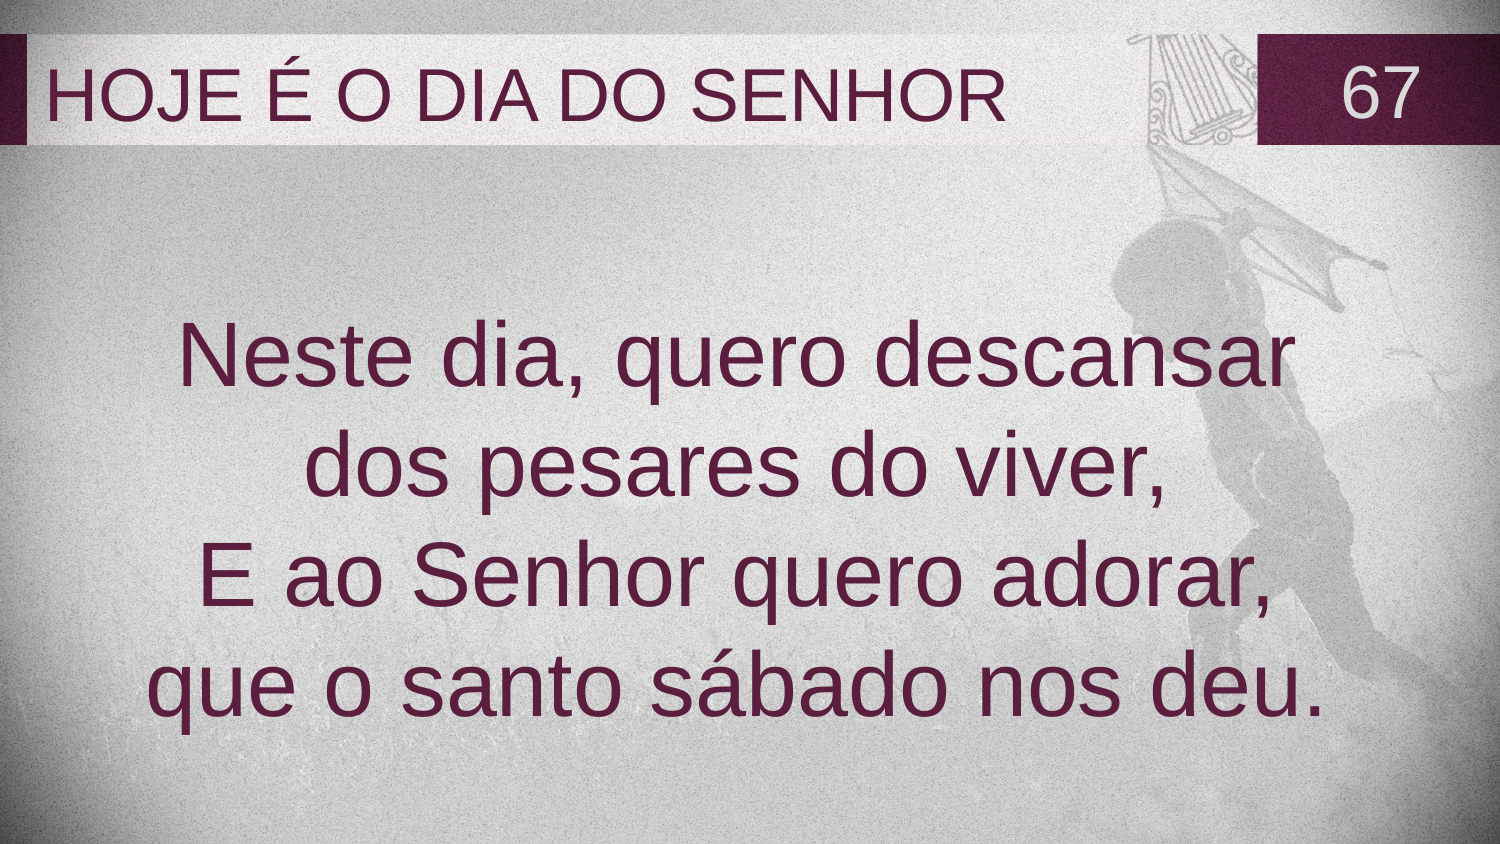

# HOJE É O DIA DO SENHOR
67
Neste dia, quero descansar
dos pesares do viver,
E ao Senhor quero adorar,
que o santo sábado nos deu.